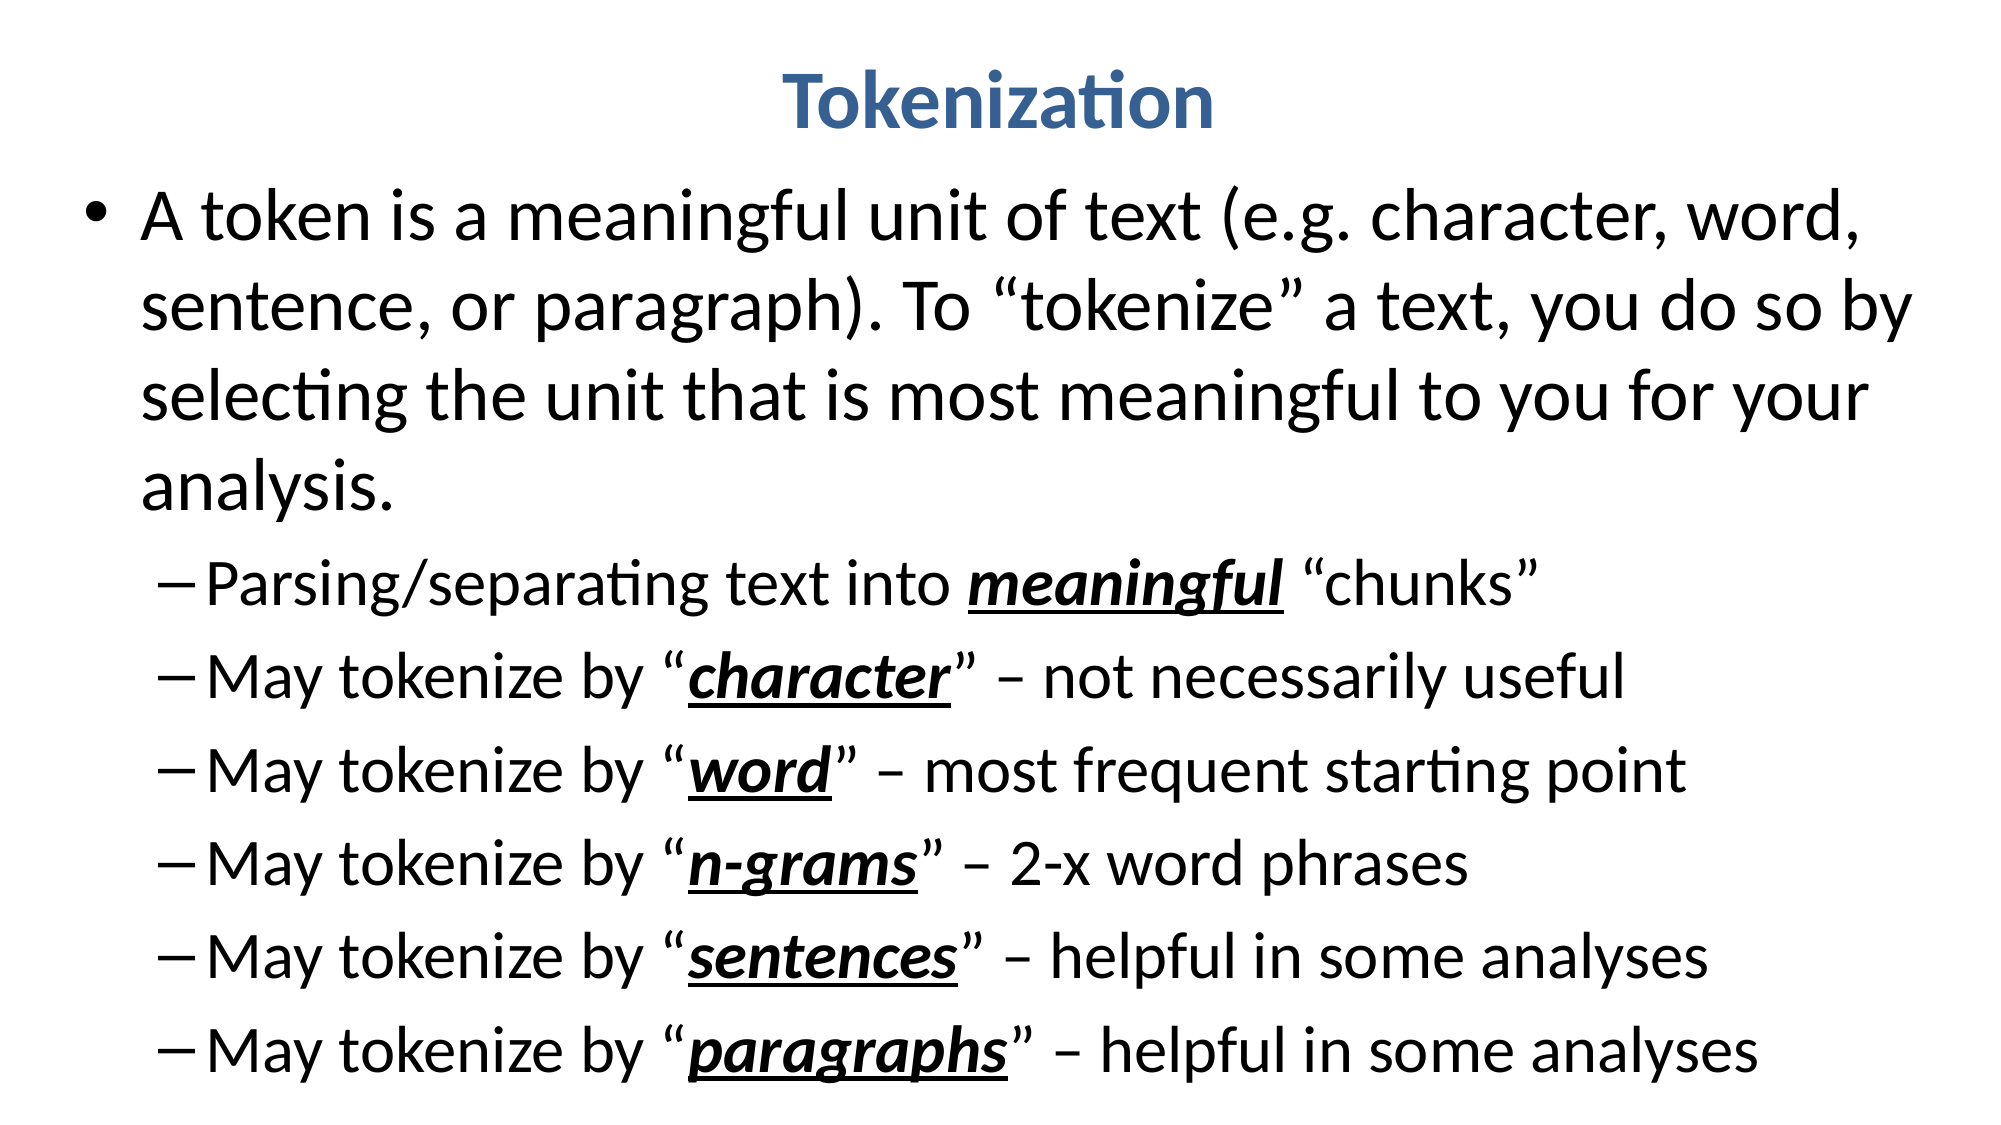

Tokenization
A token is a meaningful unit of text (e.g. character, word, sentence, or paragraph). To “tokenize” a text, you do so by selecting the unit that is most meaningful to you for your analysis.
Parsing/separating text into meaningful “chunks”
May tokenize by “character” – not necessarily useful
May tokenize by “word” – most frequent starting point
May tokenize by “n-grams” – 2-x word phrases
May tokenize by “sentences” – helpful in some analyses
May tokenize by “paragraphs” – helpful in some analyses